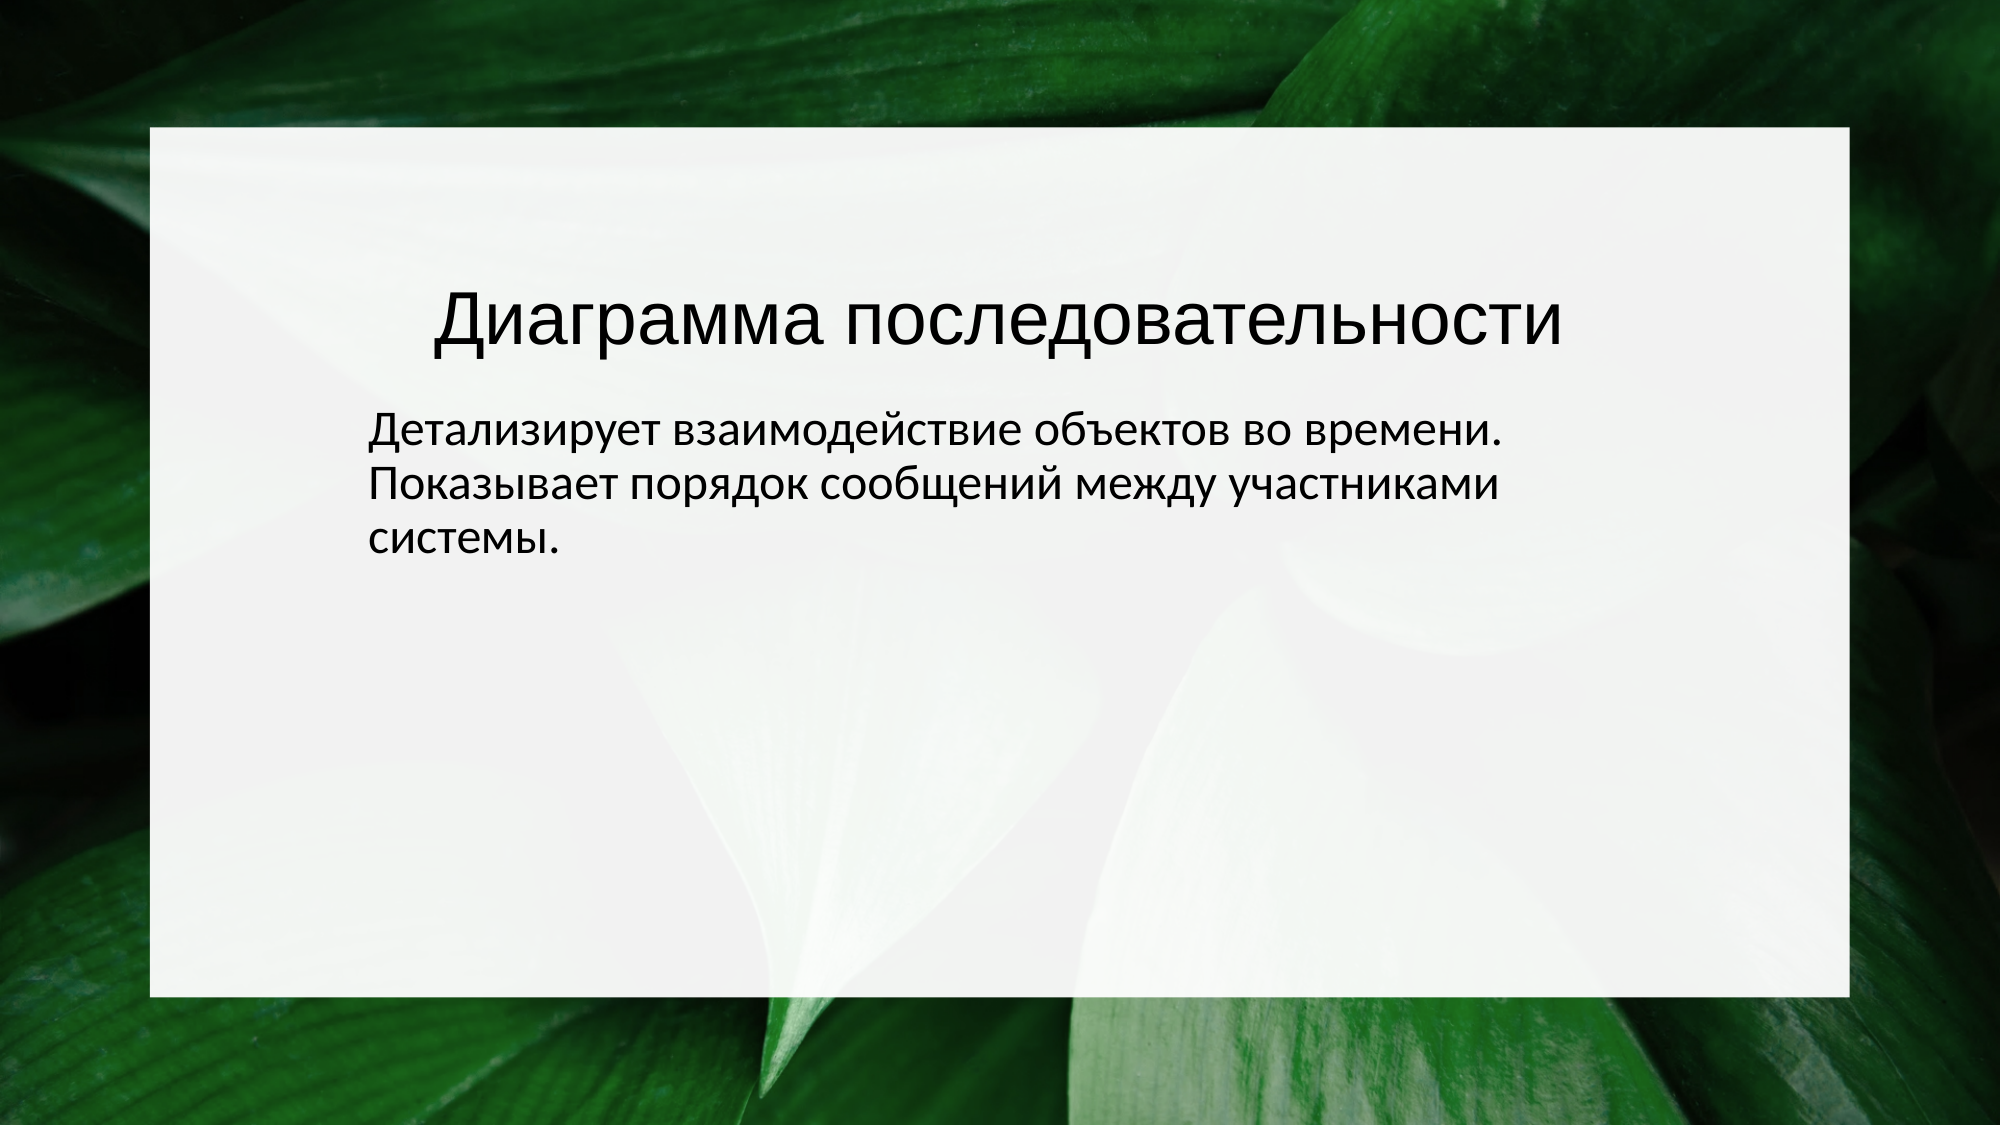

# Диаграмма последовательности
Детализирует взаимодействие объектов во времени. Показывает порядок сообщений между участниками системы.